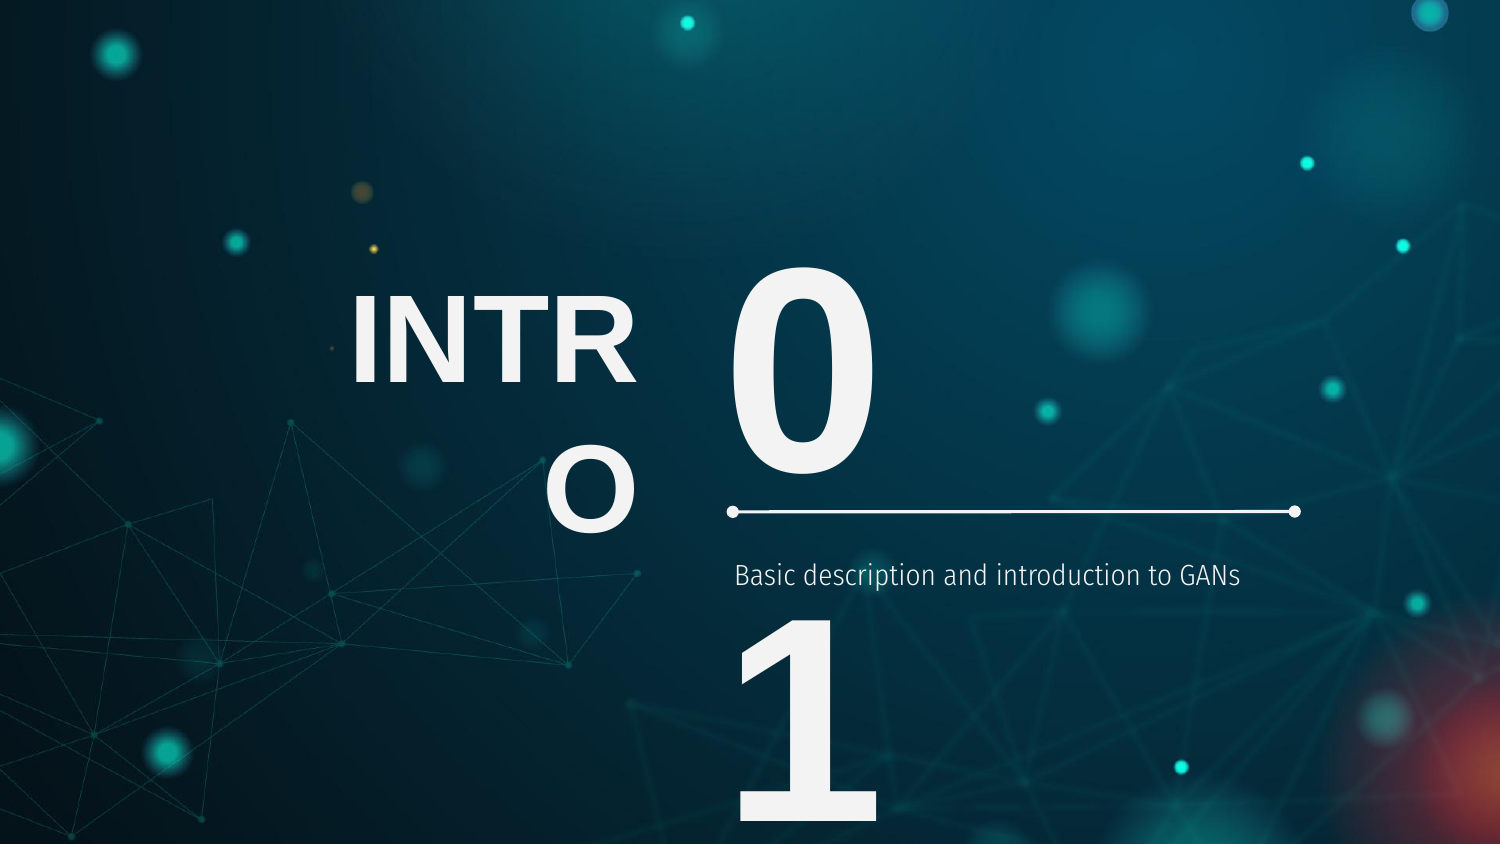

01
# INTRO
Basic description and introduction to GANs